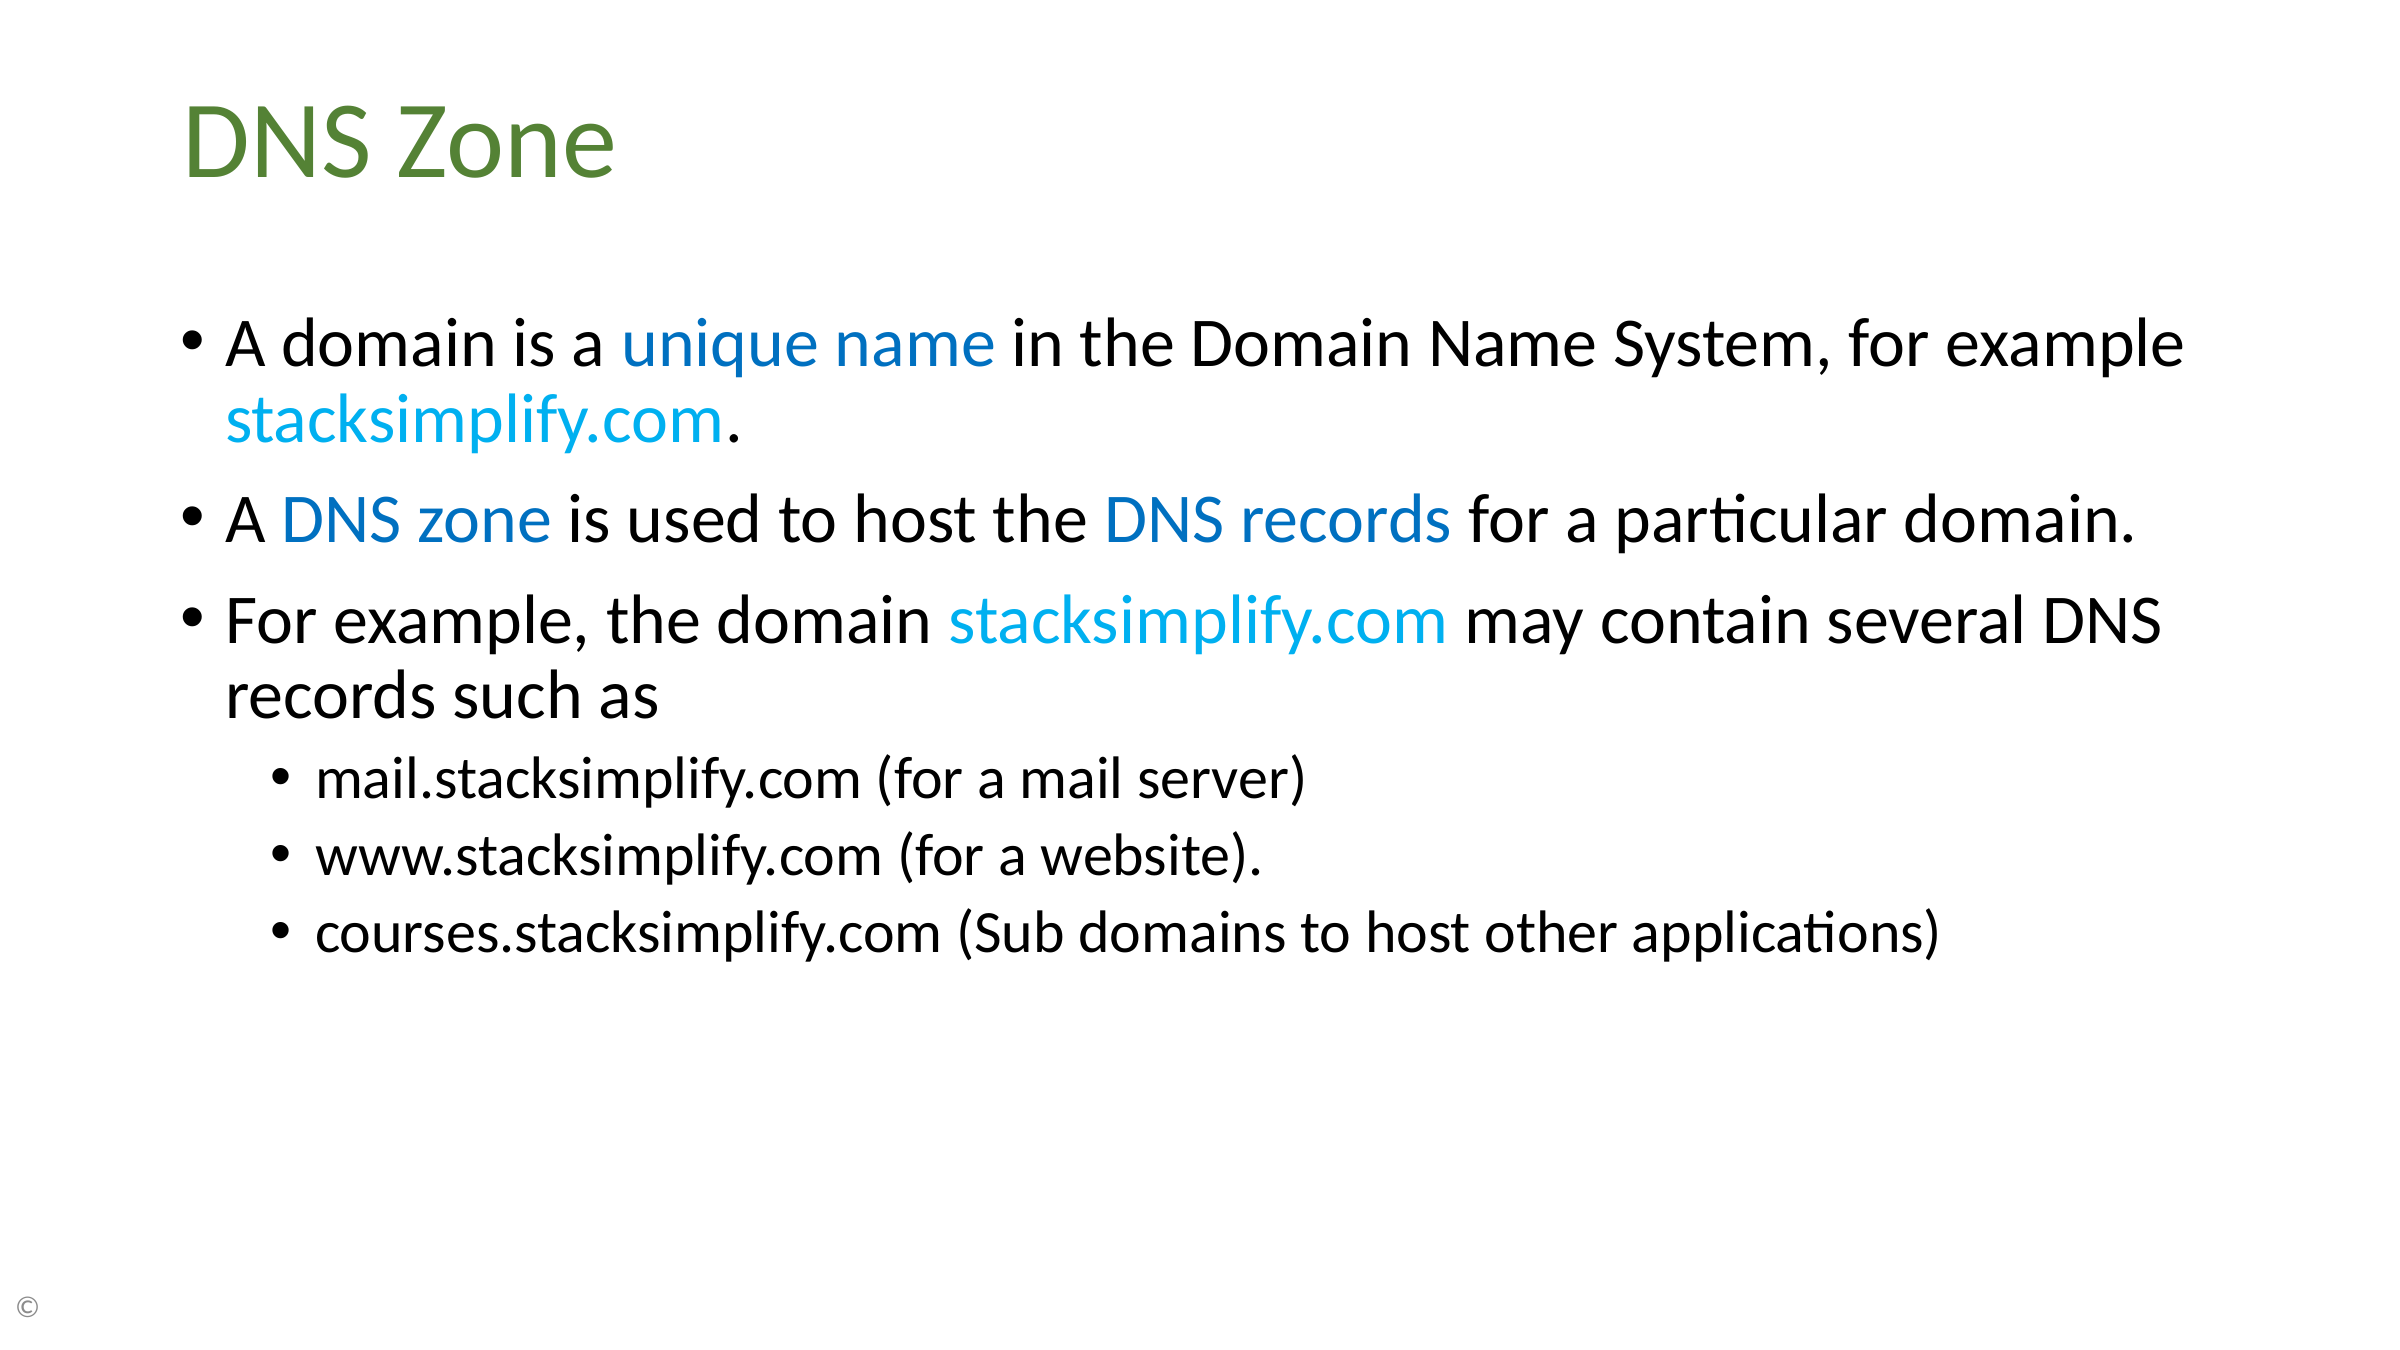

# DNS Zone
A domain is a unique name in the Domain Name System, for example stacksimplify.com.
A DNS zone is used to host the DNS records for a particular domain.
For example, the domain stacksimplify.com may contain several DNS records such as
mail.stacksimplify.com (for a mail server)
www.stacksimplify.com (for a website).
courses.stacksimplify.com (Sub domains to host other applications)

©